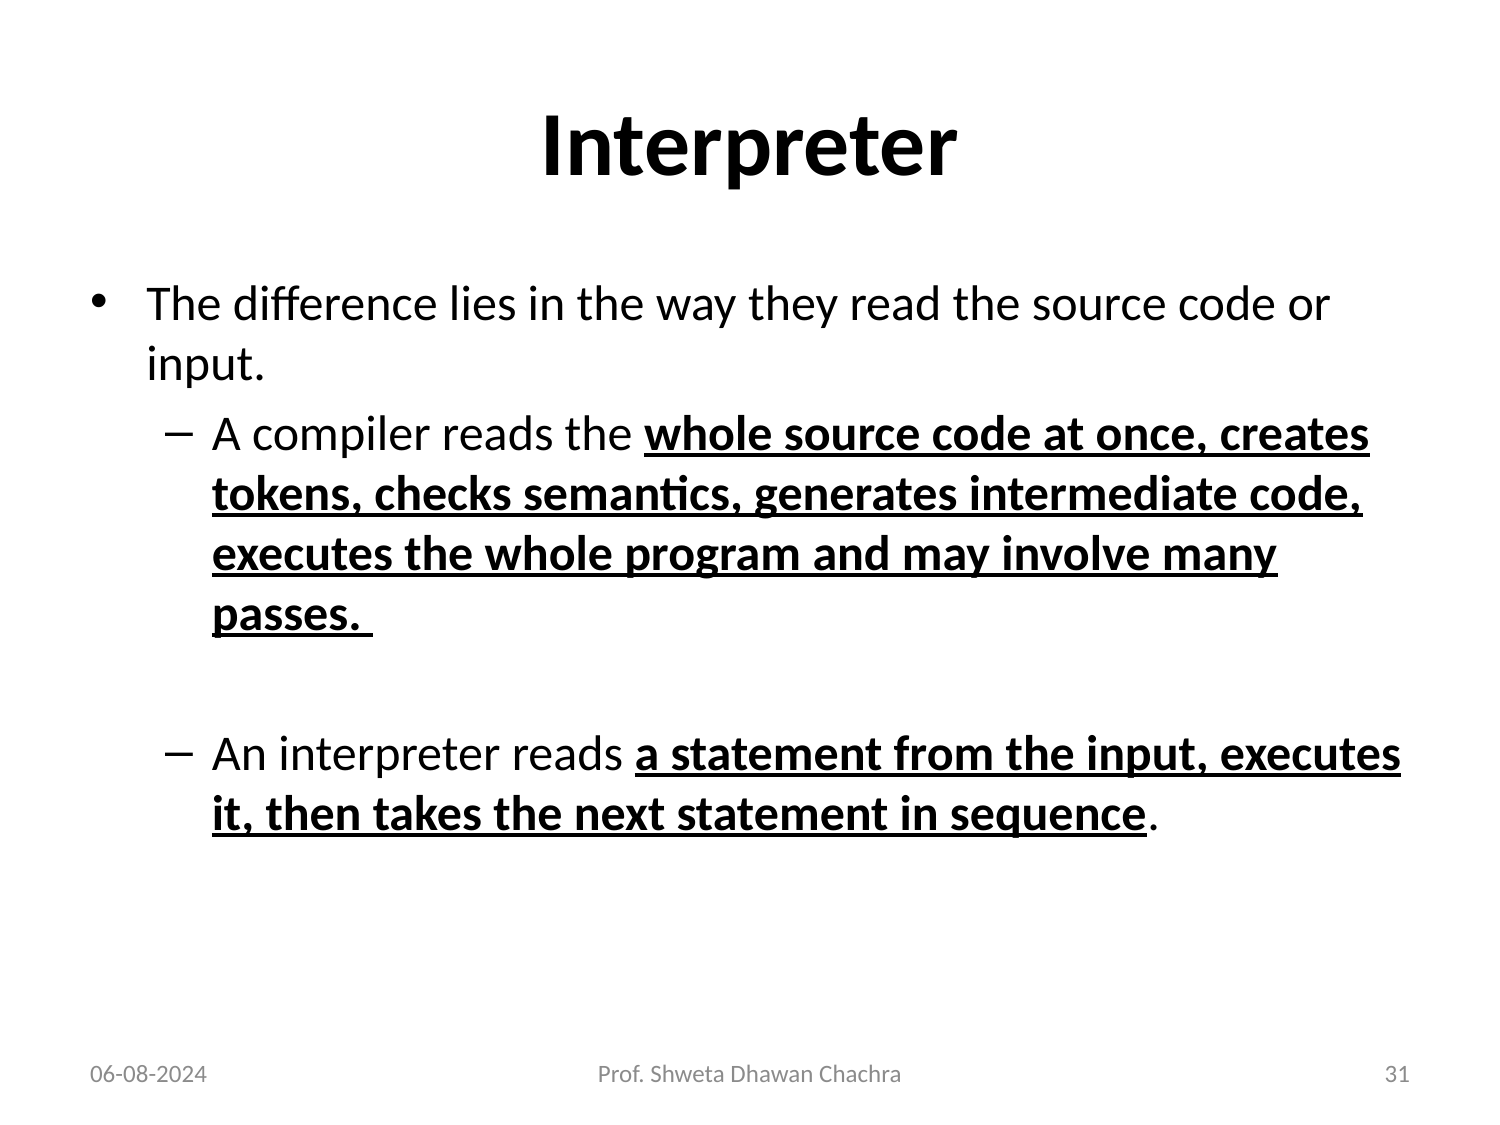

# Interpreter
The difference lies in the way they read the source code or input.
A compiler reads the whole source code at once, creates tokens, checks semantics, generates intermediate code, executes the whole program and may involve many passes.

An interpreter reads a statement from the input, executes it, then takes the next statement in sequence.

06-08-2024
Prof. Shweta Dhawan Chachra
31